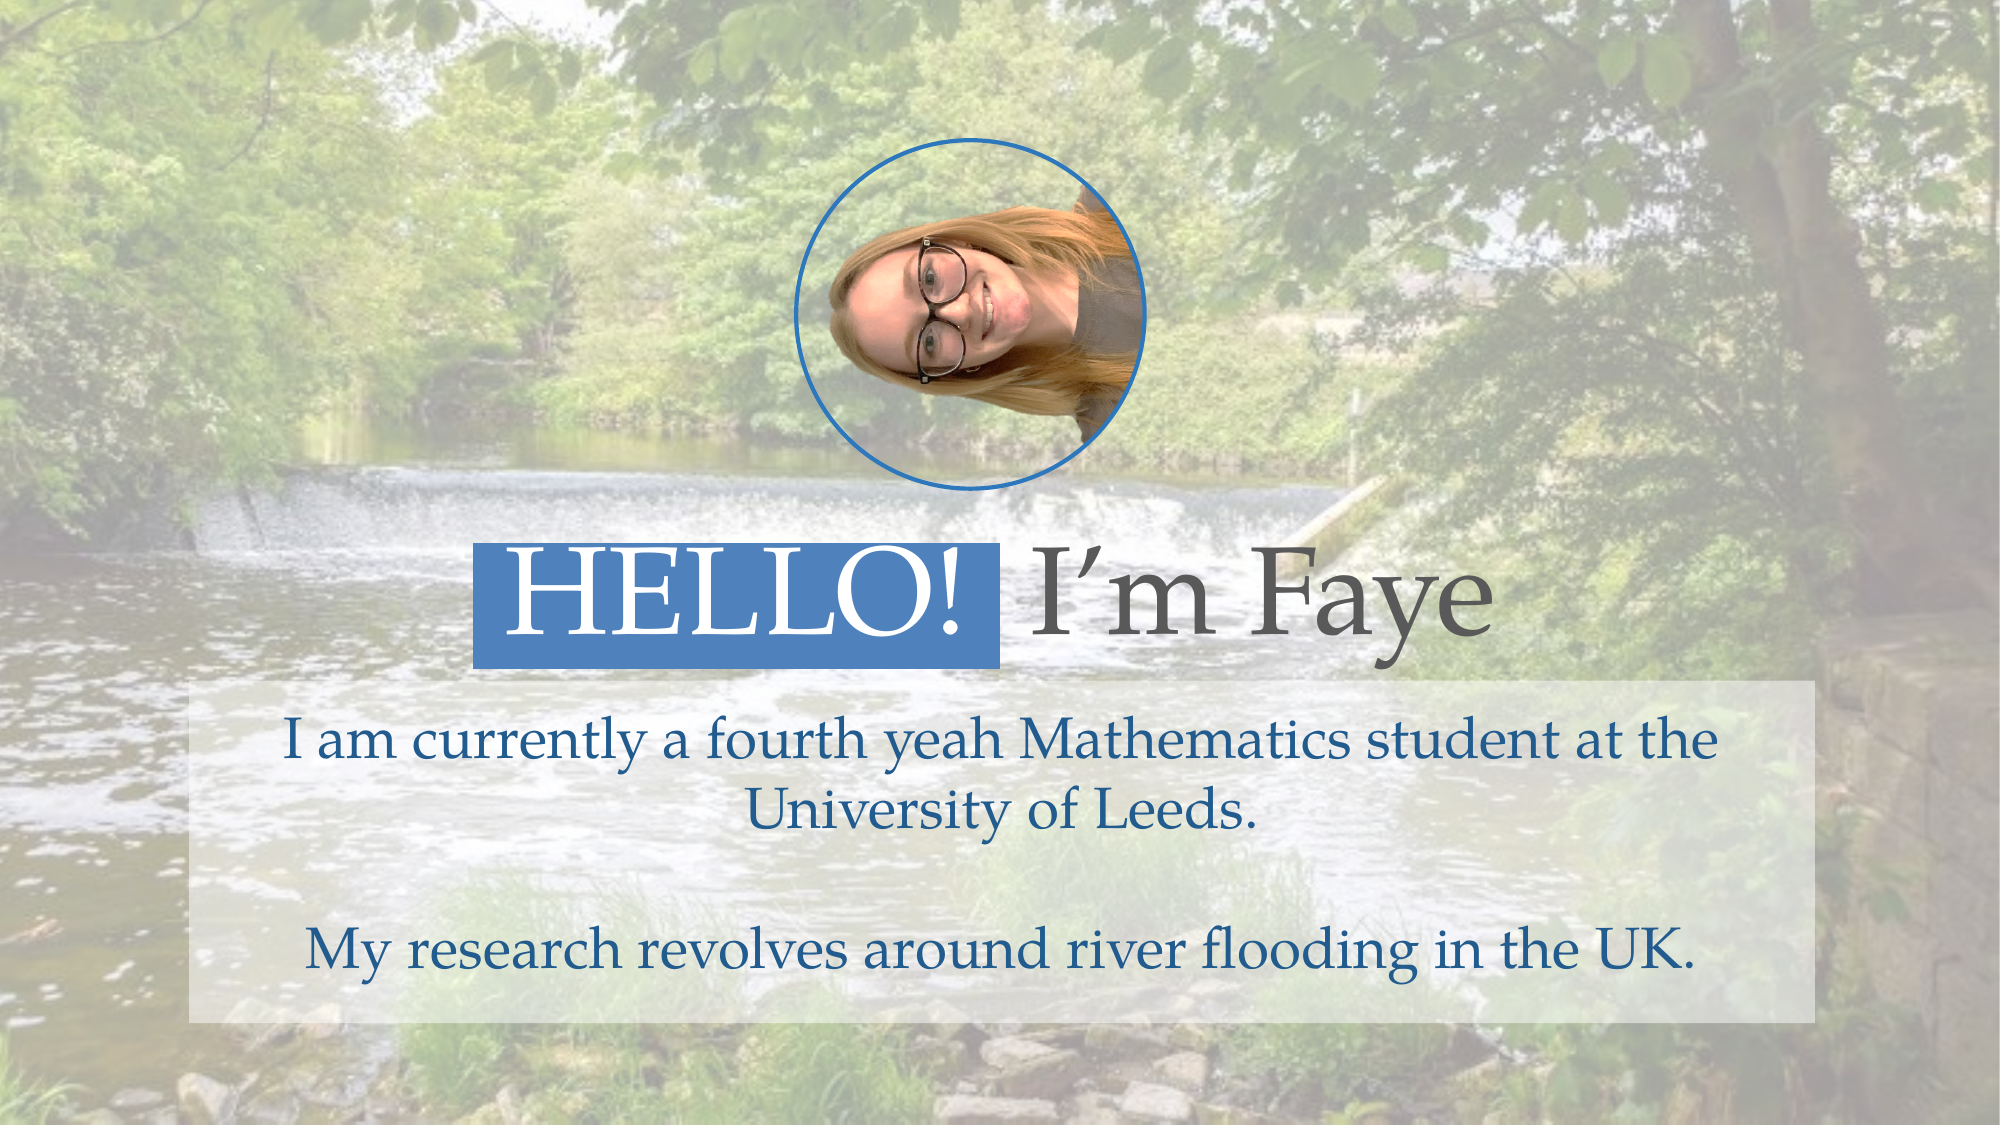

HELLO!  I’m Faye
I am currently a fourth yeah Mathematics student at the University of Leeds.

My research revolves around river flooding in the UK.